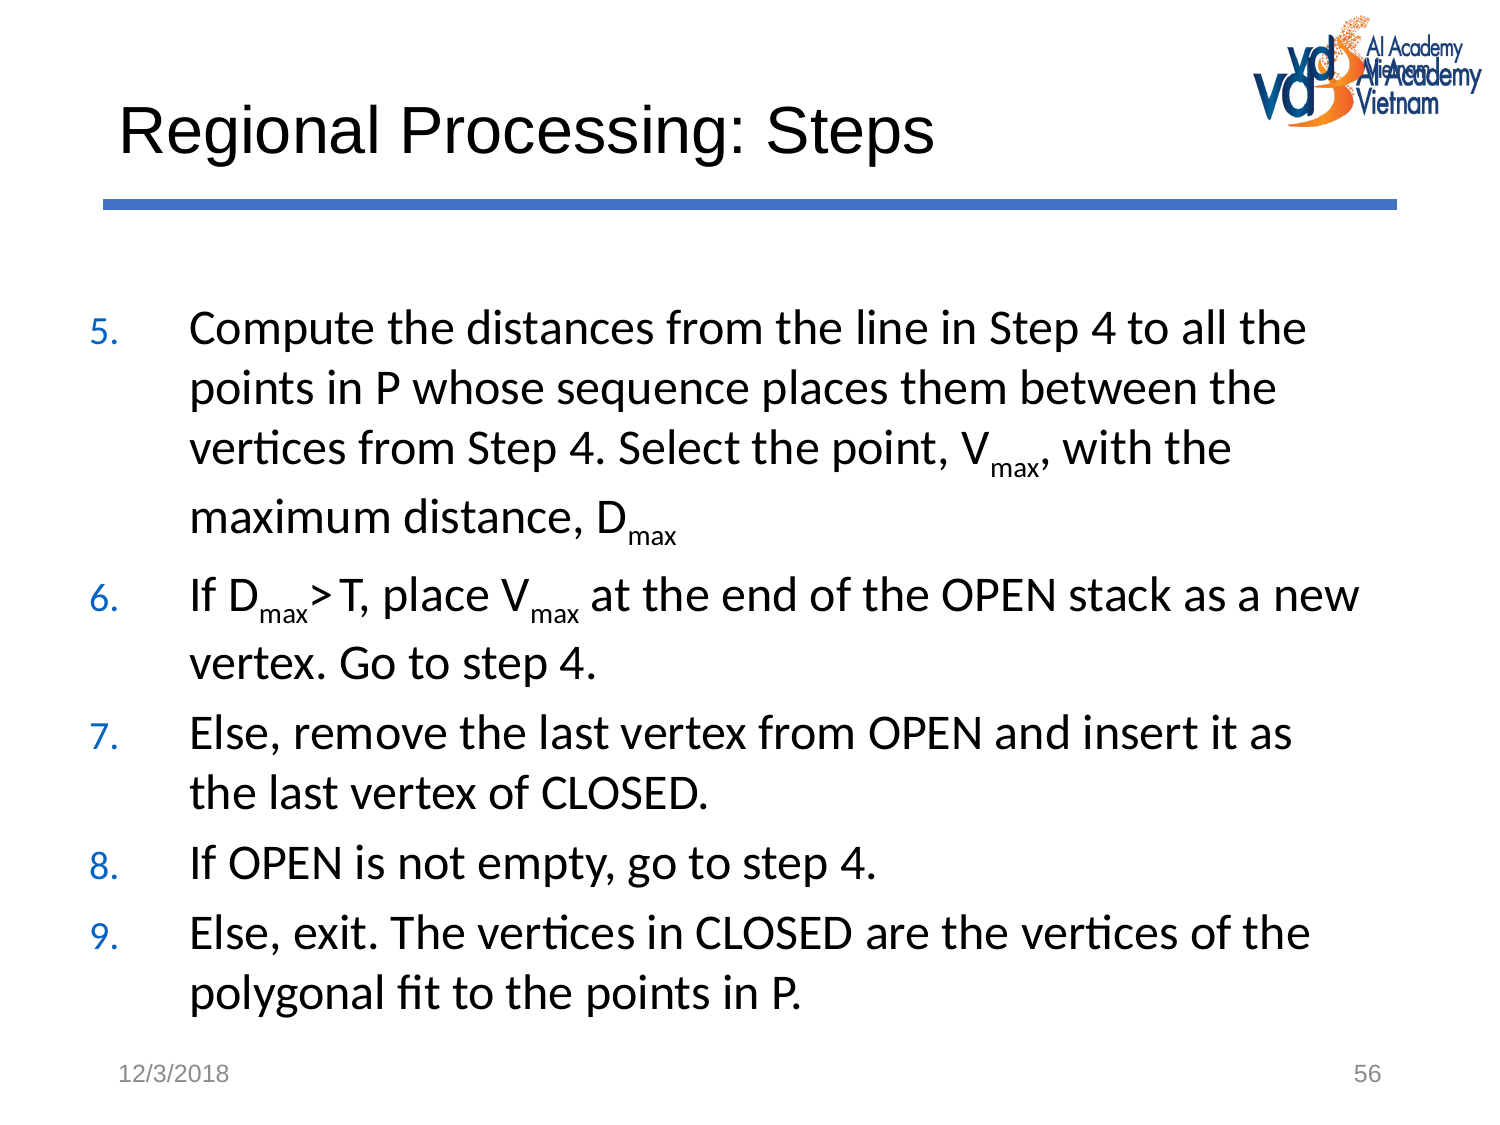

# Regional Processing: Steps

Compute the distances from the line in Step 4 to all the points in P whose sequence places them between the vertices from Step 4. Select the point, Vmax, with the maximum distance, Dmax
If Dmax> T, place Vmax at the end of the OPEN stack as a new vertex. Go to step 4.
Else, remove the last vertex from OPEN and insert it as the last vertex of CLOSED.
If OPEN is not empty, go to step 4.
Else, exit. The vertices in CLOSED are the vertices of the polygonal fit to the points in P.

12/3/2018
56